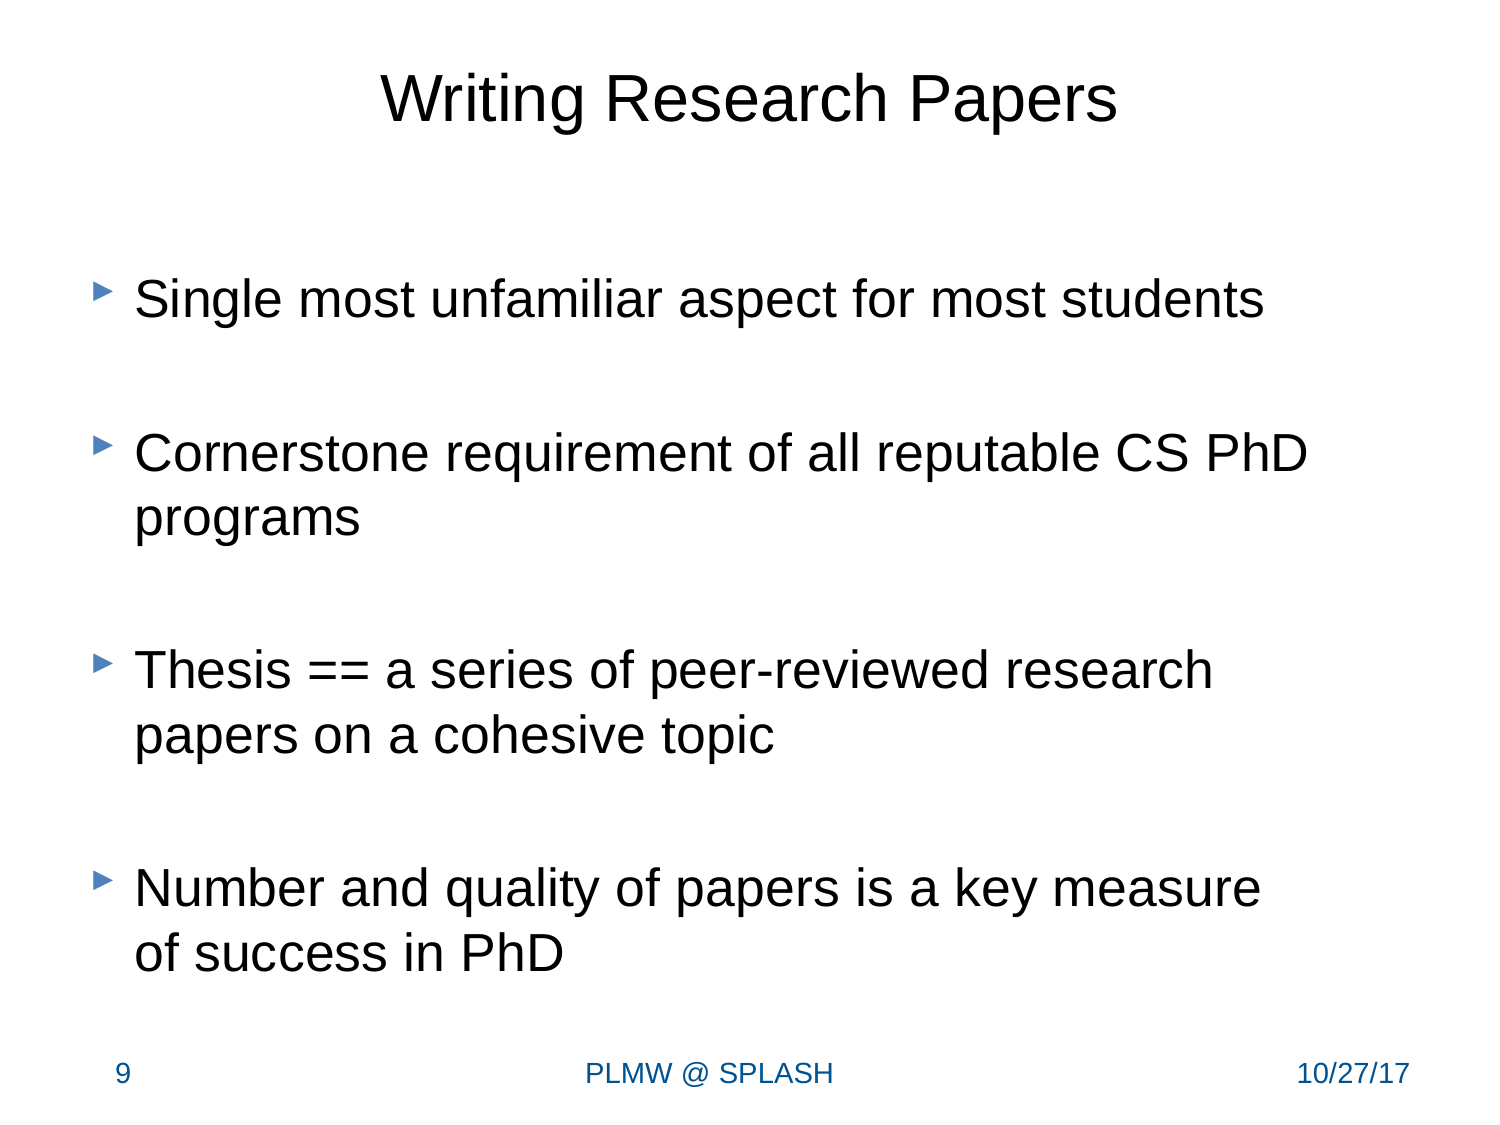

# Writing Research Papers

Single most unfamiliar aspect for most students

Cornerstone requirement of all reputable CS PhD programs

Thesis == a series of peer-reviewed research
papers on a cohesive topic

Number and quality of papers is a key measure
of success in PhD

9
PLMW @ SPLASH
10/27/17